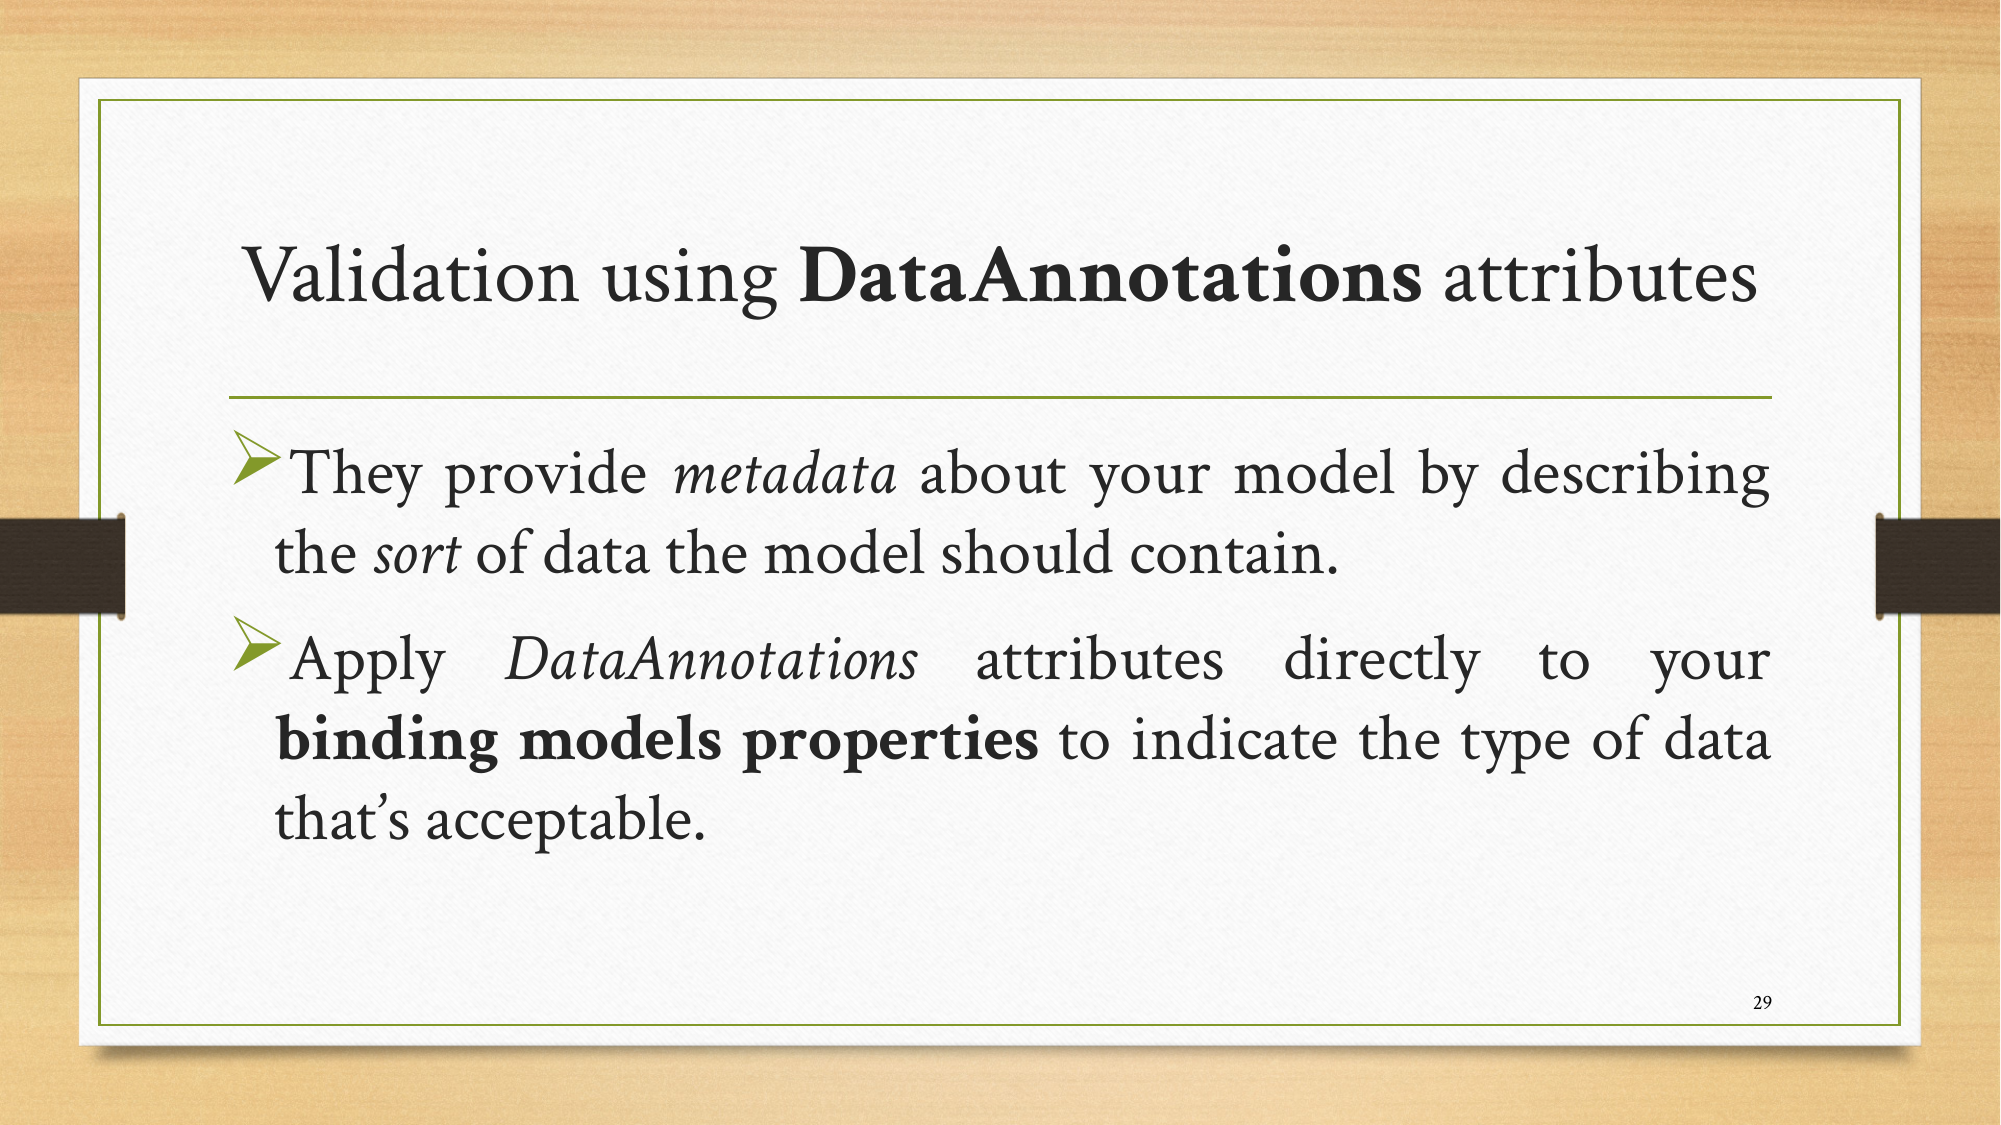

# Validation using DataAnnotations attributes
They provide metadata about your model by describing the sort of data the model should contain.
Apply DataAnnotations attributes directly to your binding models properties to indicate the type of data that’s acceptable.
29